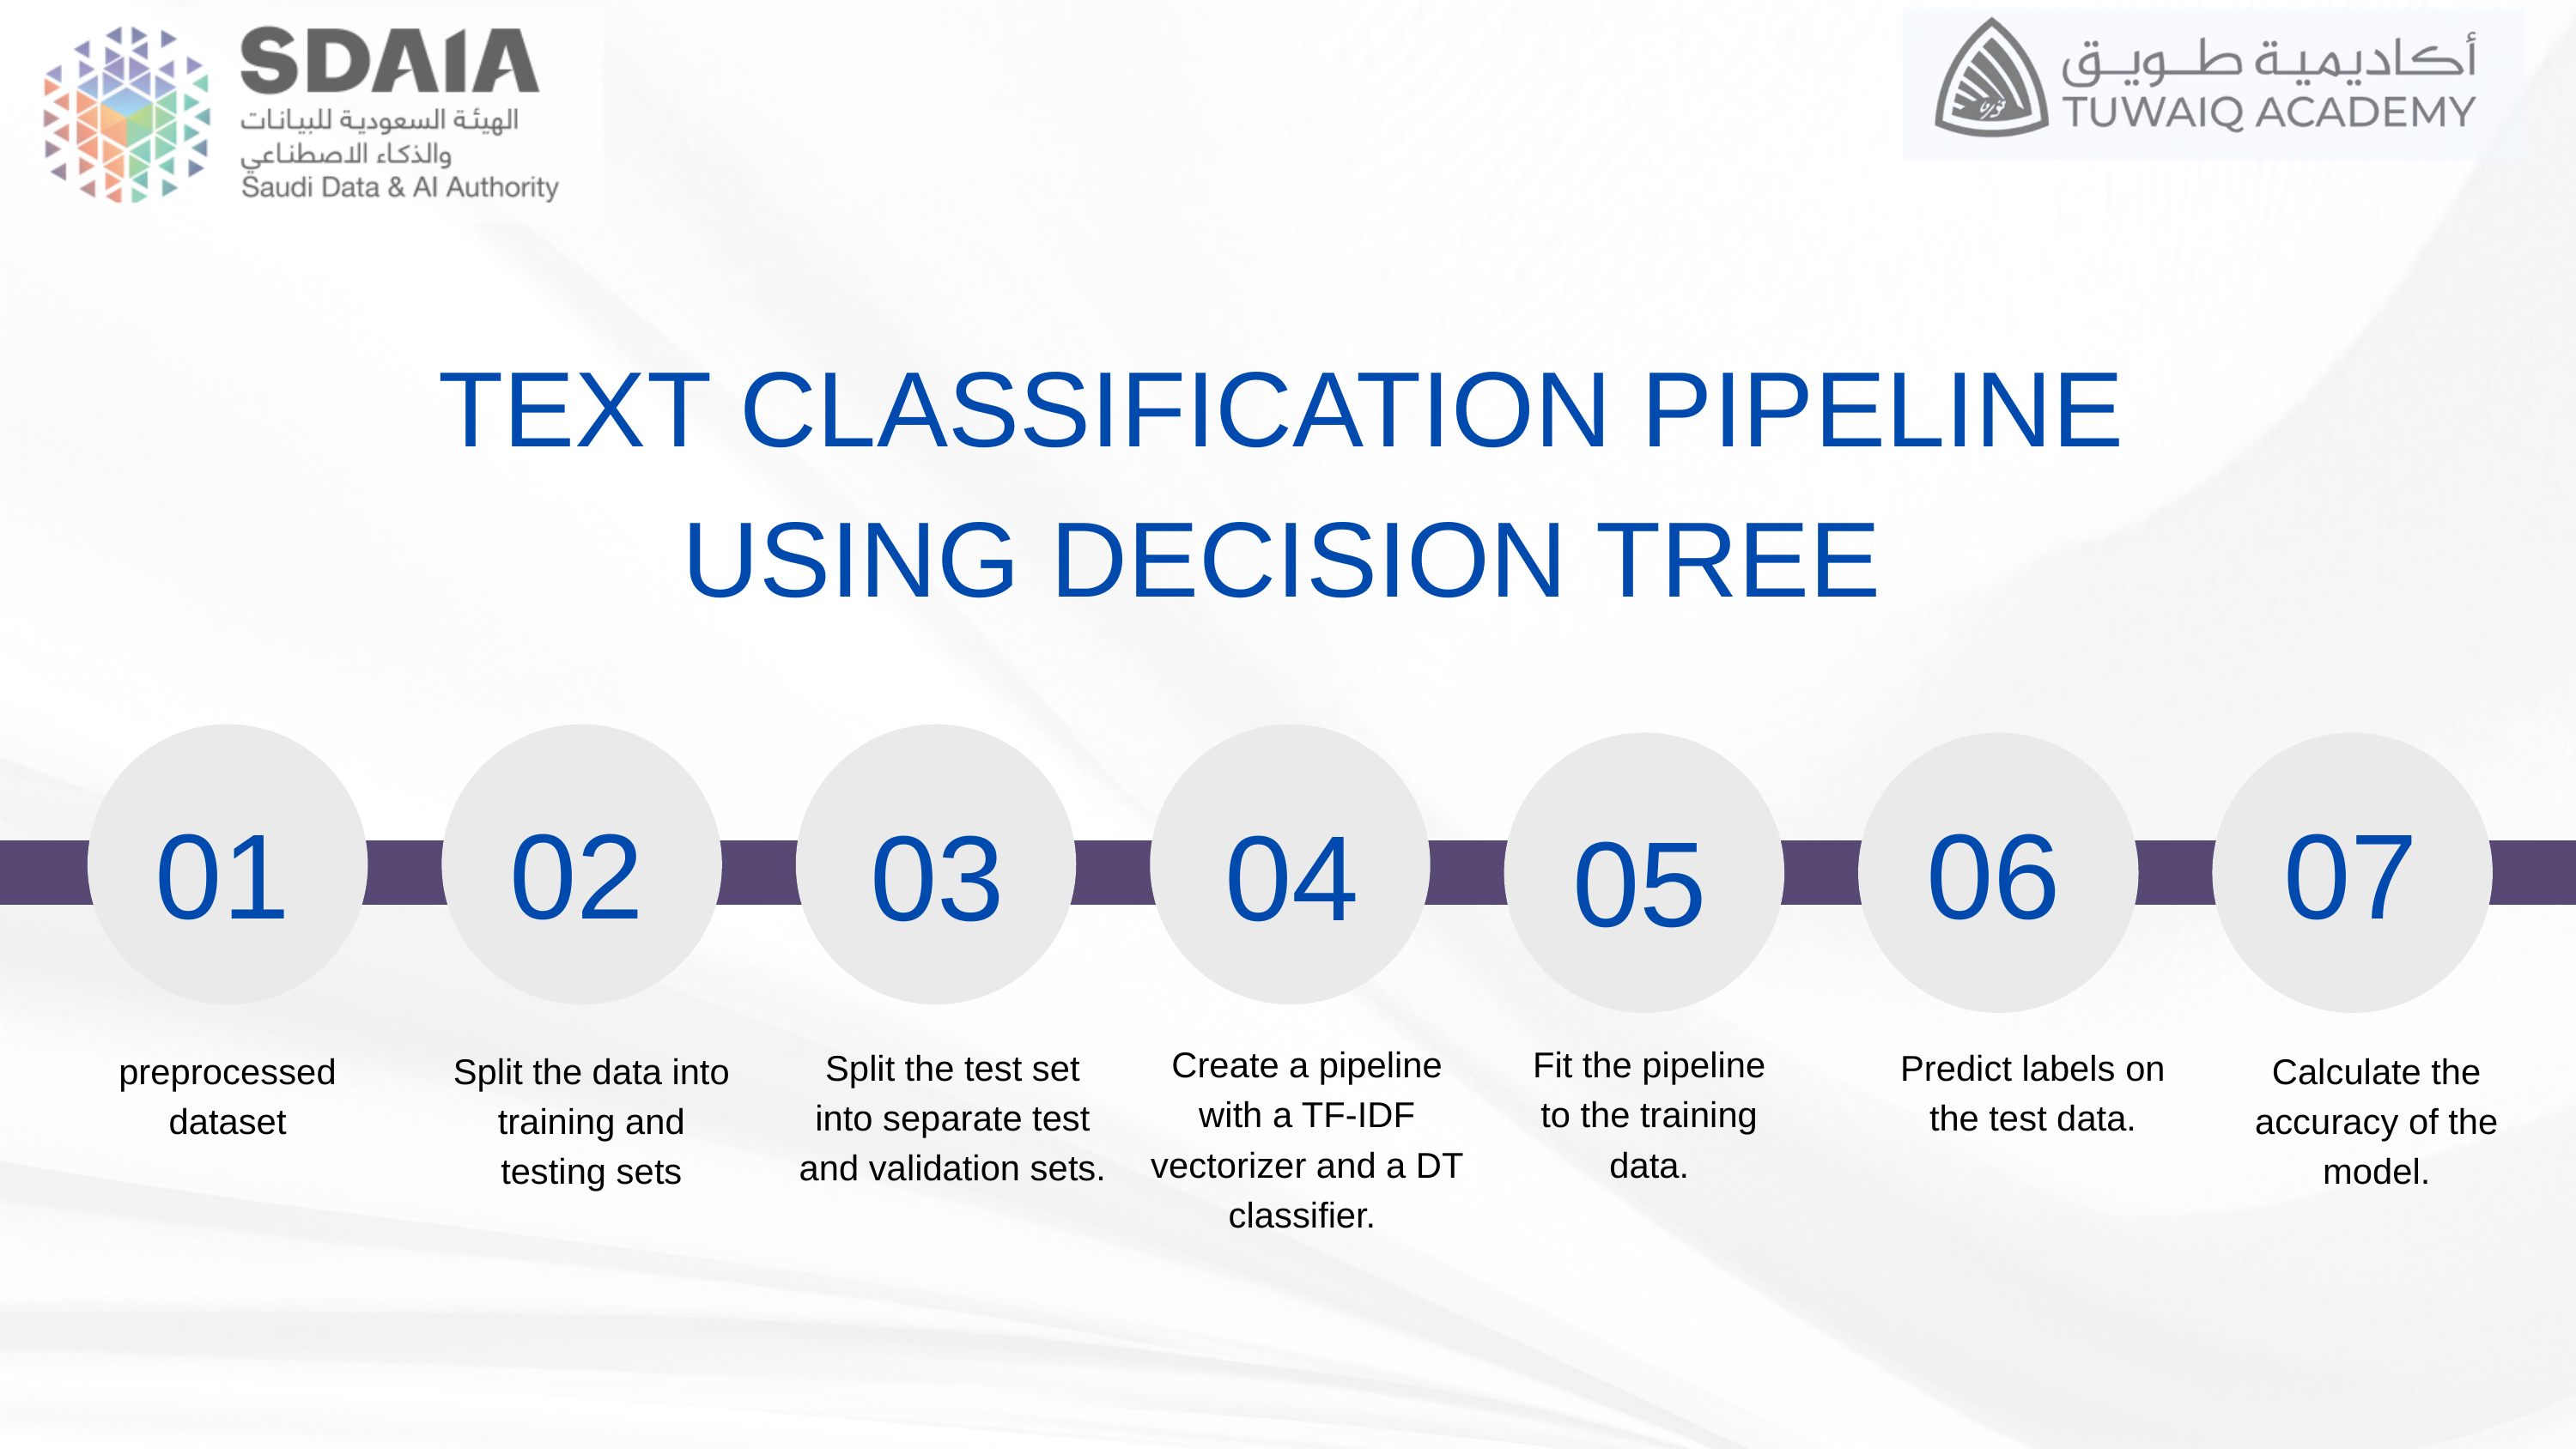

TEXT CLASSIFICATION PIPELINE USING DECISION TREE

01
02
06
07
03
04
05

Create a pipeline
with a TF-IDF vectorizer and a DT classifier.
Fit the pipeline to the training data.

Split the test set into separate test and validation sets.

Predict labels on the test data.

preprocessed dataset
Split the data into training and testing sets
Calculate the accuracy of the model.